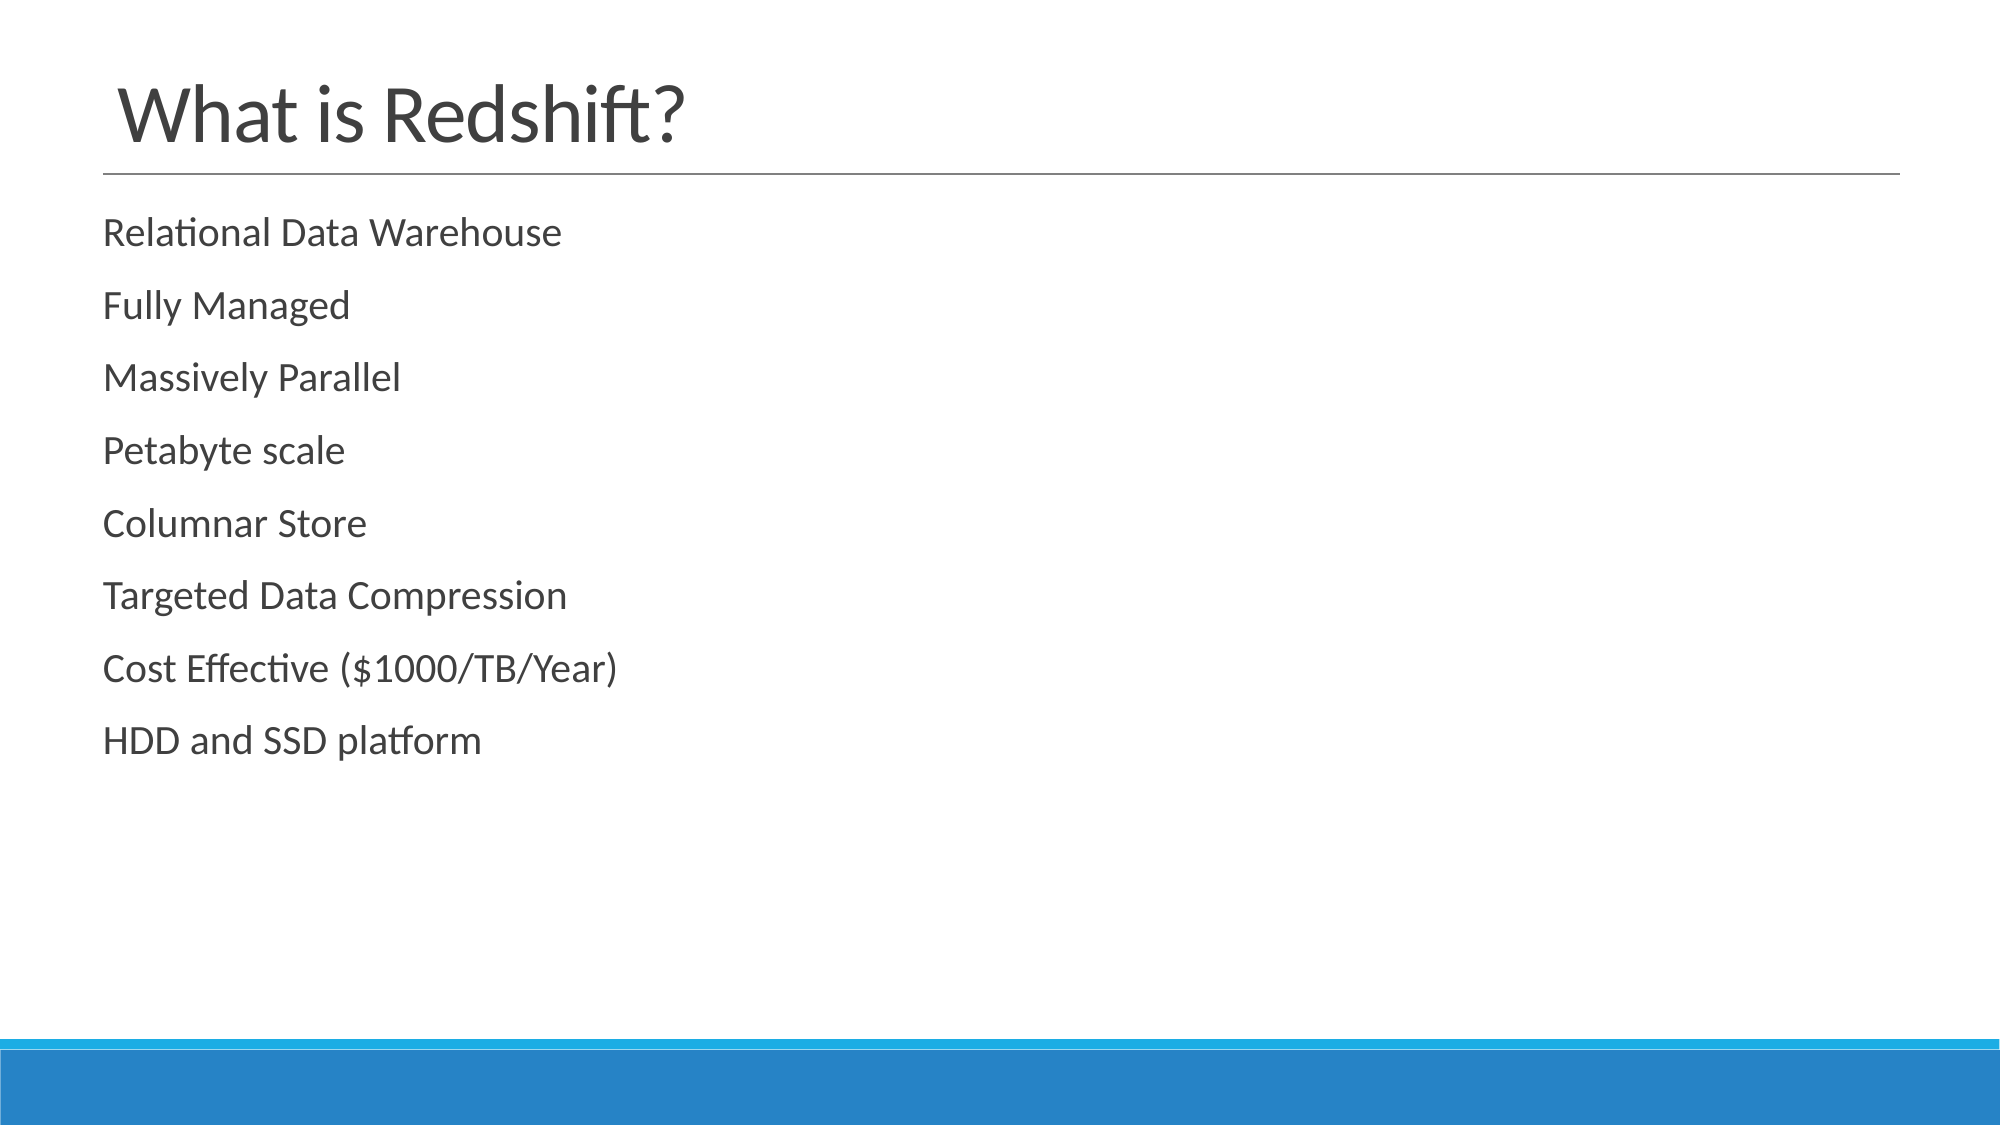

# What is Redshift?
Relational Data Warehouse
Fully Managed
Massively Parallel
Petabyte scale
Columnar Store
Targeted Data Compression
Cost Effective ($1000/TB/Year)
HDD and SSD platform